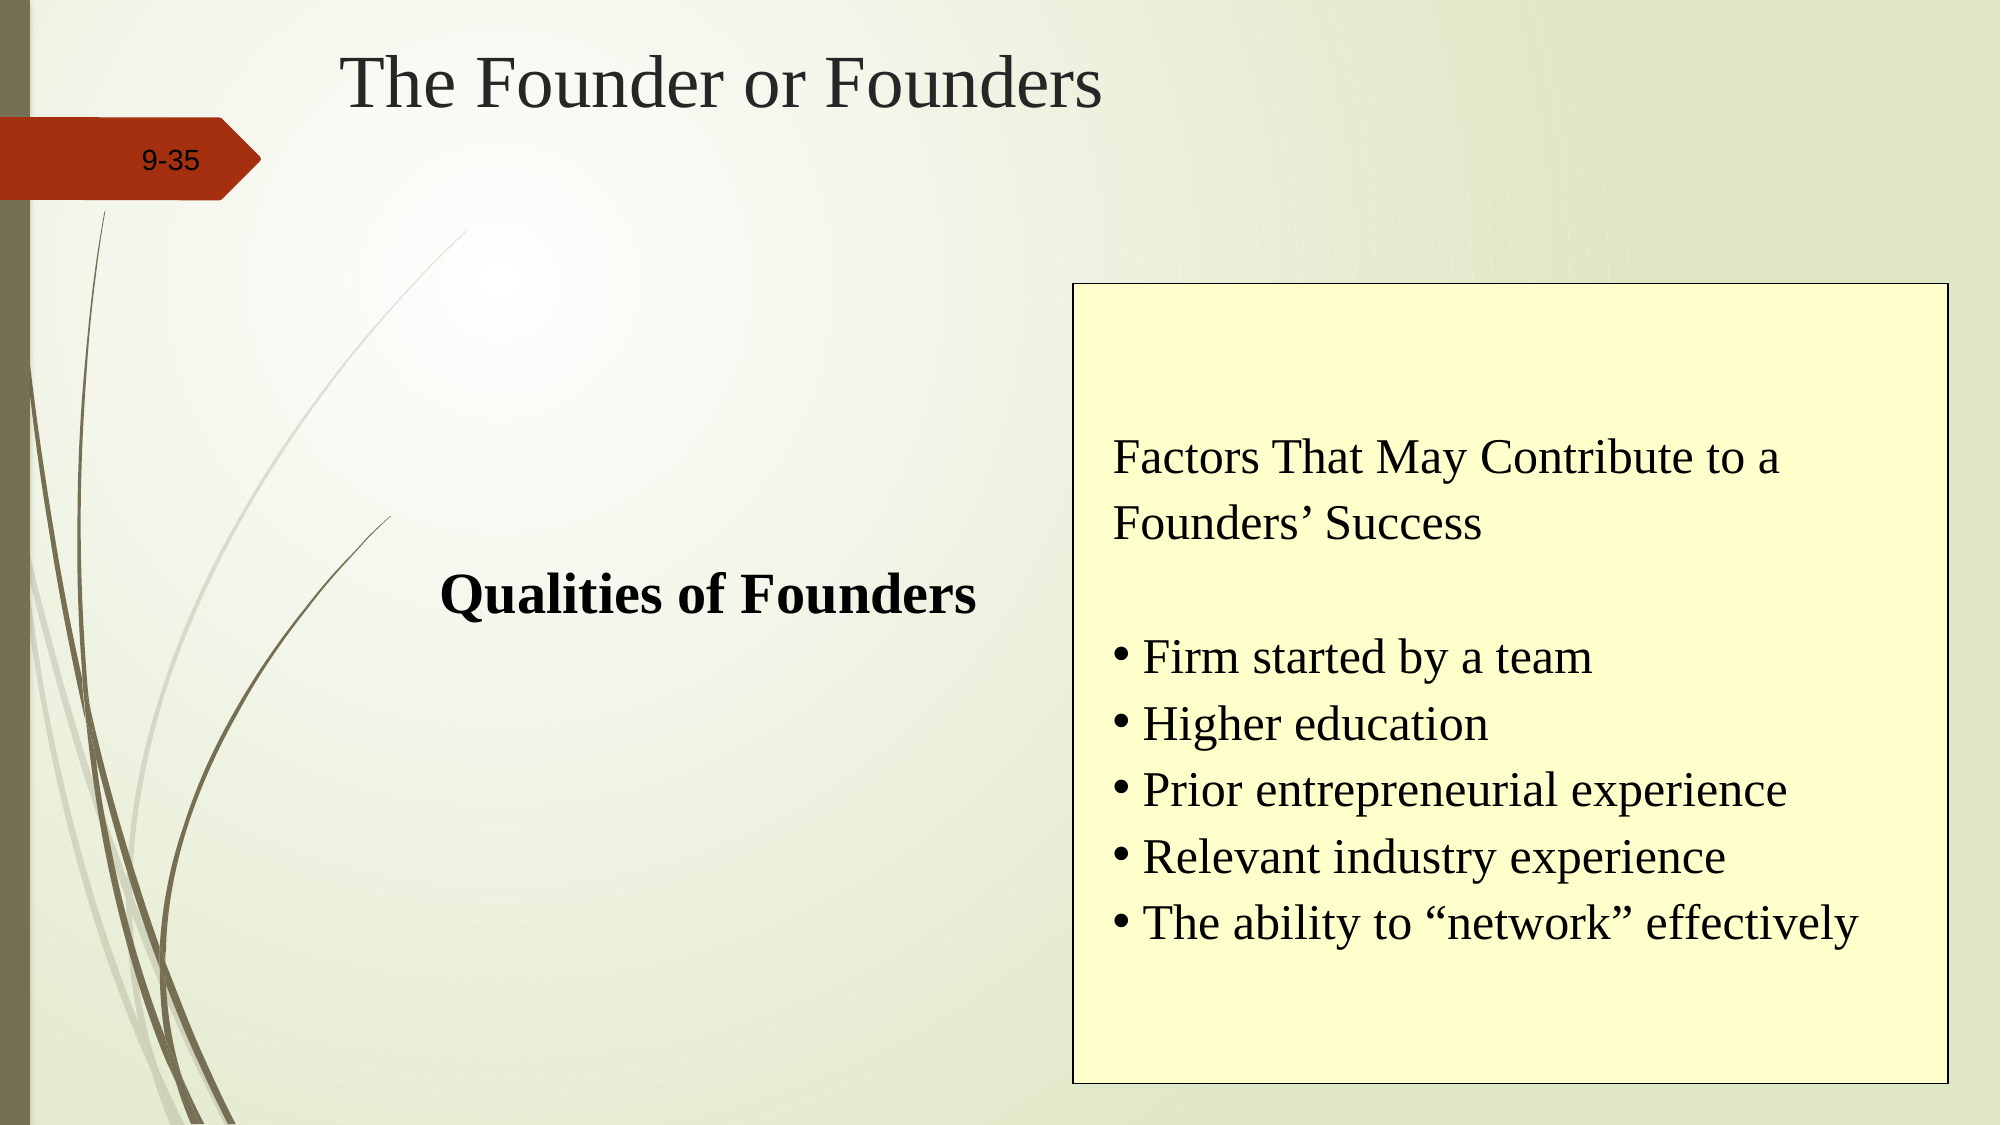

# The Founder or Founders
9-35

Factors That May Contribute to a Founders’ Success

 Firm started by a team
 Higher education
 Prior entrepreneurial experience
 Relevant industry experience
 The ability to “network” effectively
Qualities of Founders